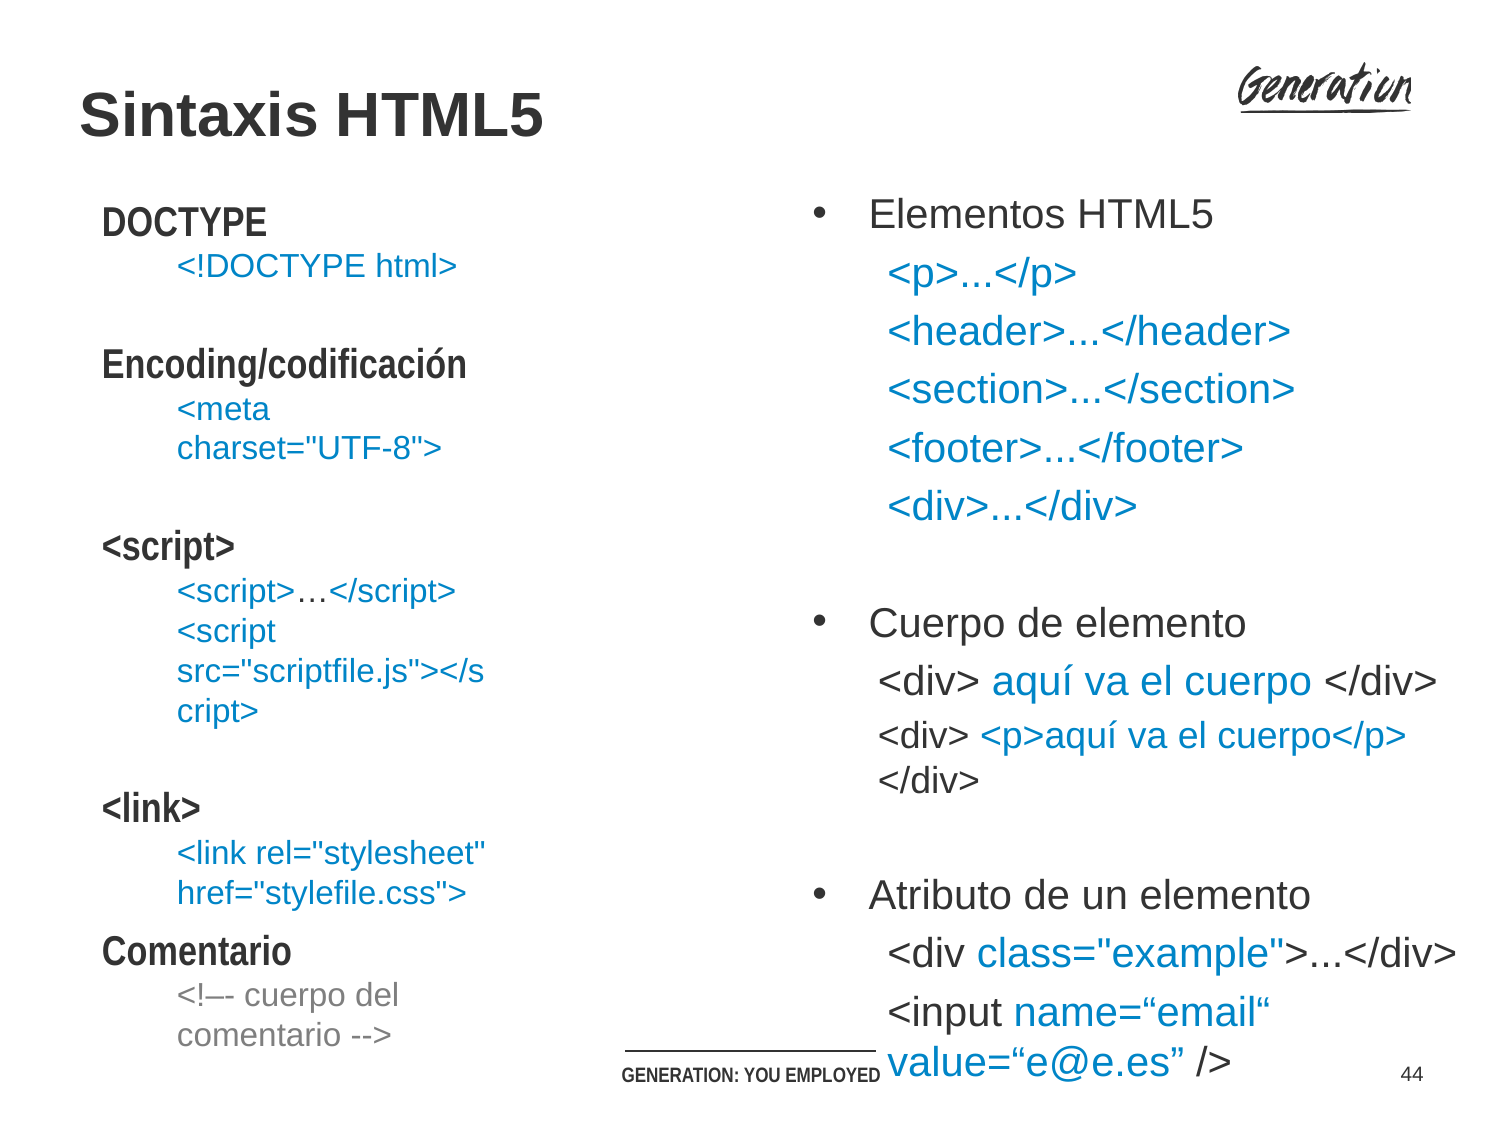

Sintaxis HTML5

Elementos HTML5
<p>...</p>
<header>...</header>
<section>...</section>
<footer>...</footer>
<div>...</div>

Cuerpo de elemento
<div> aquí va el cuerpo </div>
<div> <p>aquí va el cuerpo</p> </div>

Atributo de un elemento
<div class="example">...</div>
<input name=“email“ value=“e@e.es” />

DOCTYPE
<!DOCTYPE html>

Encoding/codificación
<meta charset="UTF-8">

<script>
<script>…</script>
<script src="scriptfile.js"></script>

<link>
<link rel="stylesheet" href="stylefile.css">
Comentario
<!–- cuerpo del comentario -->